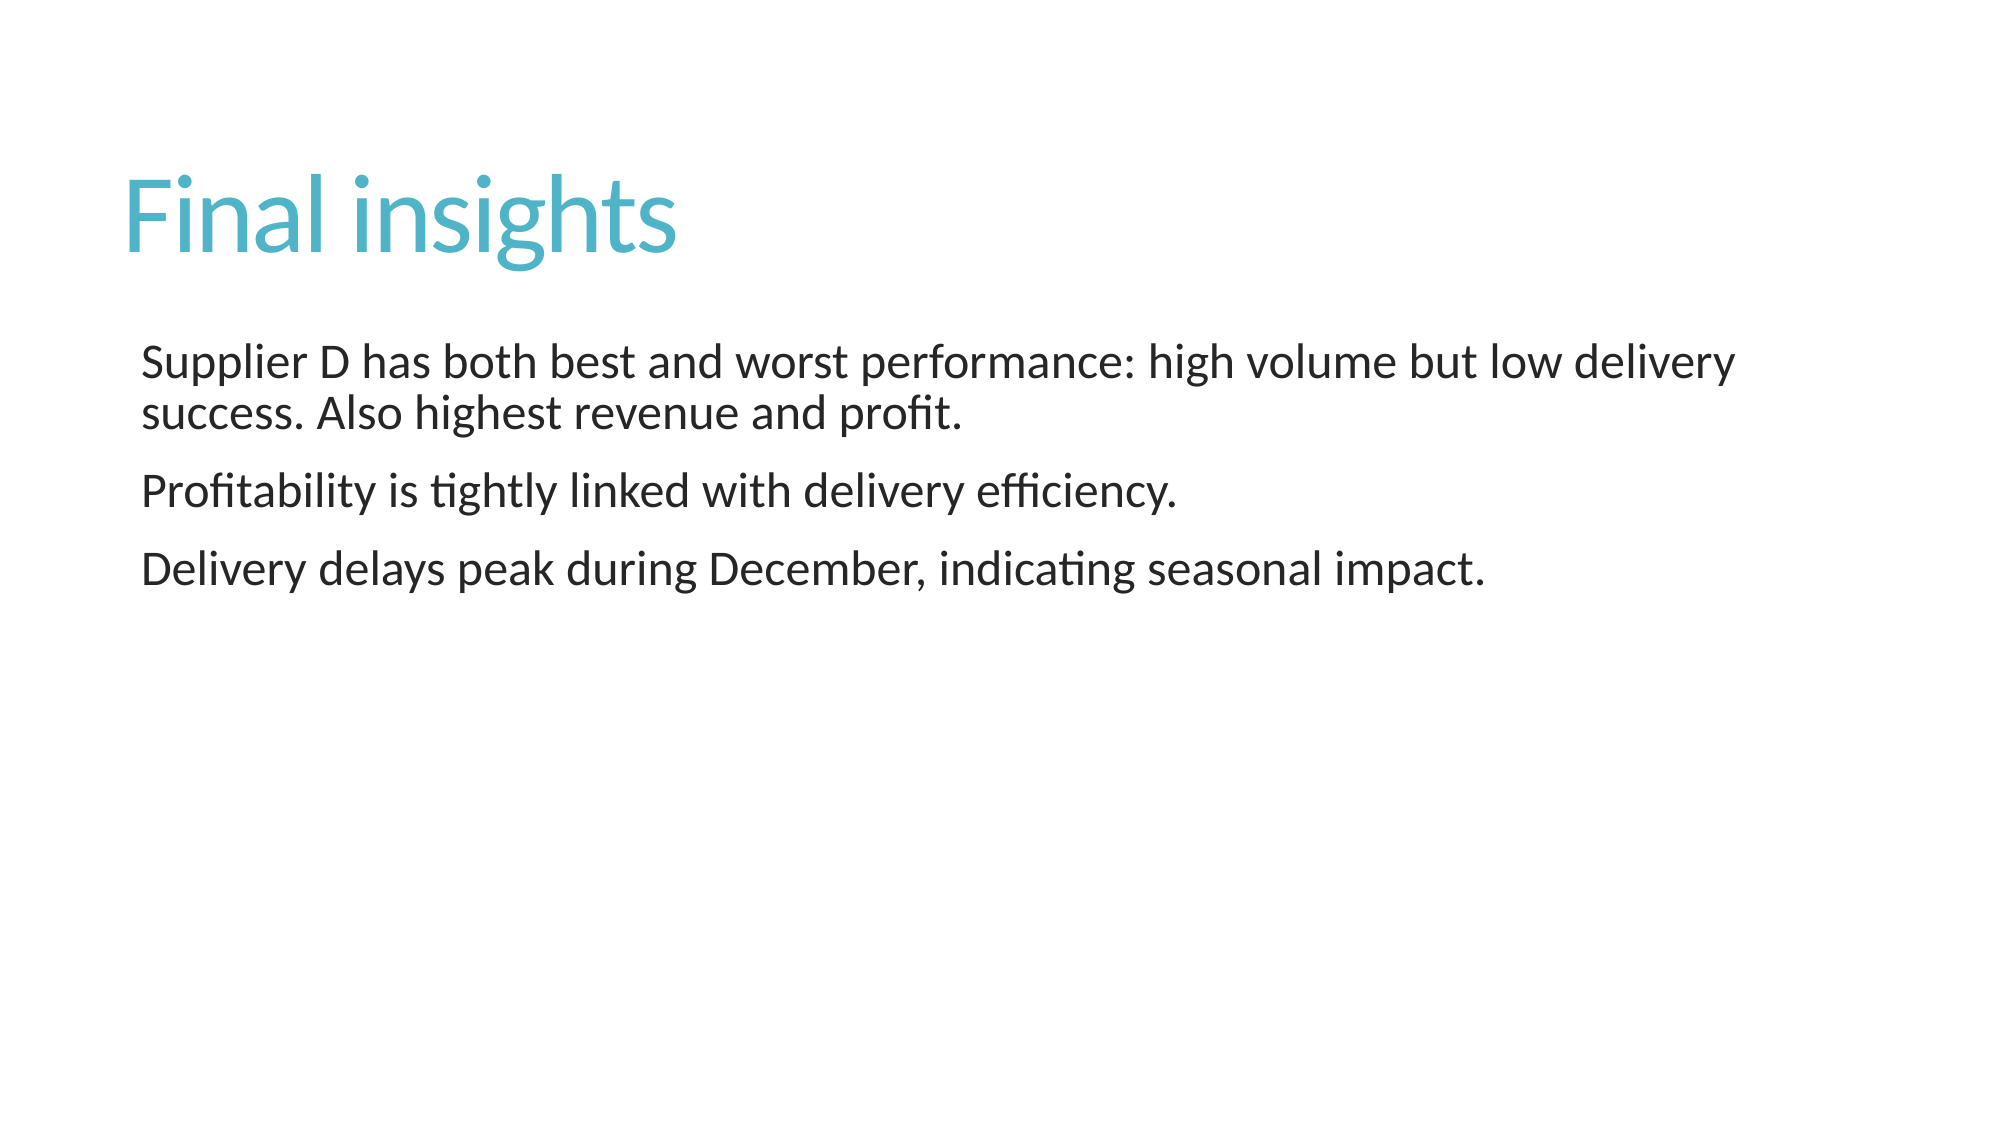

# Final insights
Supplier D has both best and worst performance: high volume but low delivery success. Also highest revenue and profit.
Profitability is tightly linked with delivery efficiency.
Delivery delays peak during December, indicating seasonal impact.